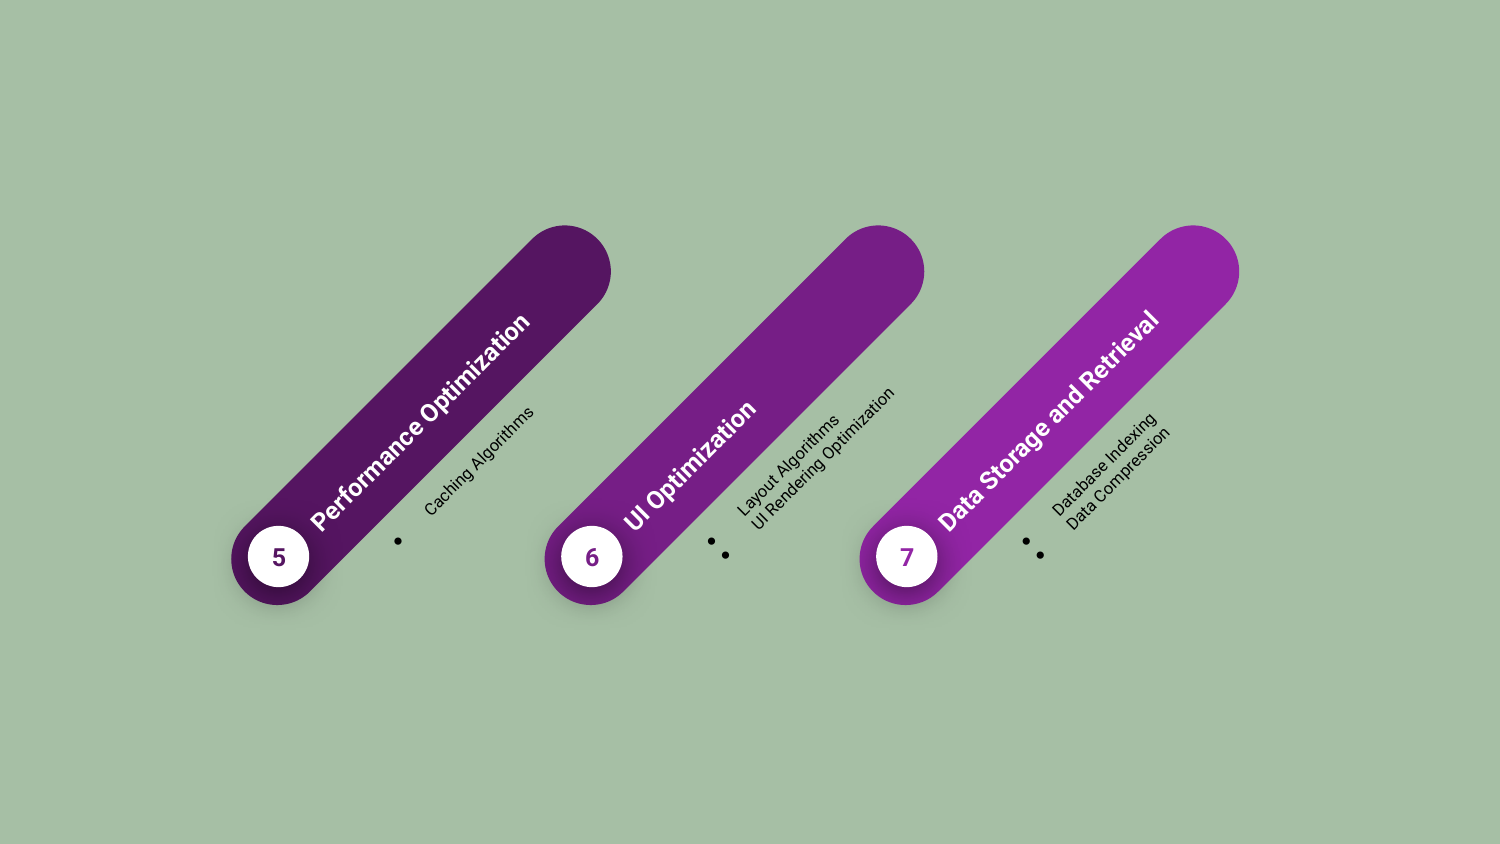

Performance Optimization
Caching Algorithms
5

UI Optimization
Layout Algorithms
UI Rendering Optimization
6

Data Storage and Retrieval
Database Indexing
Data Compression
7